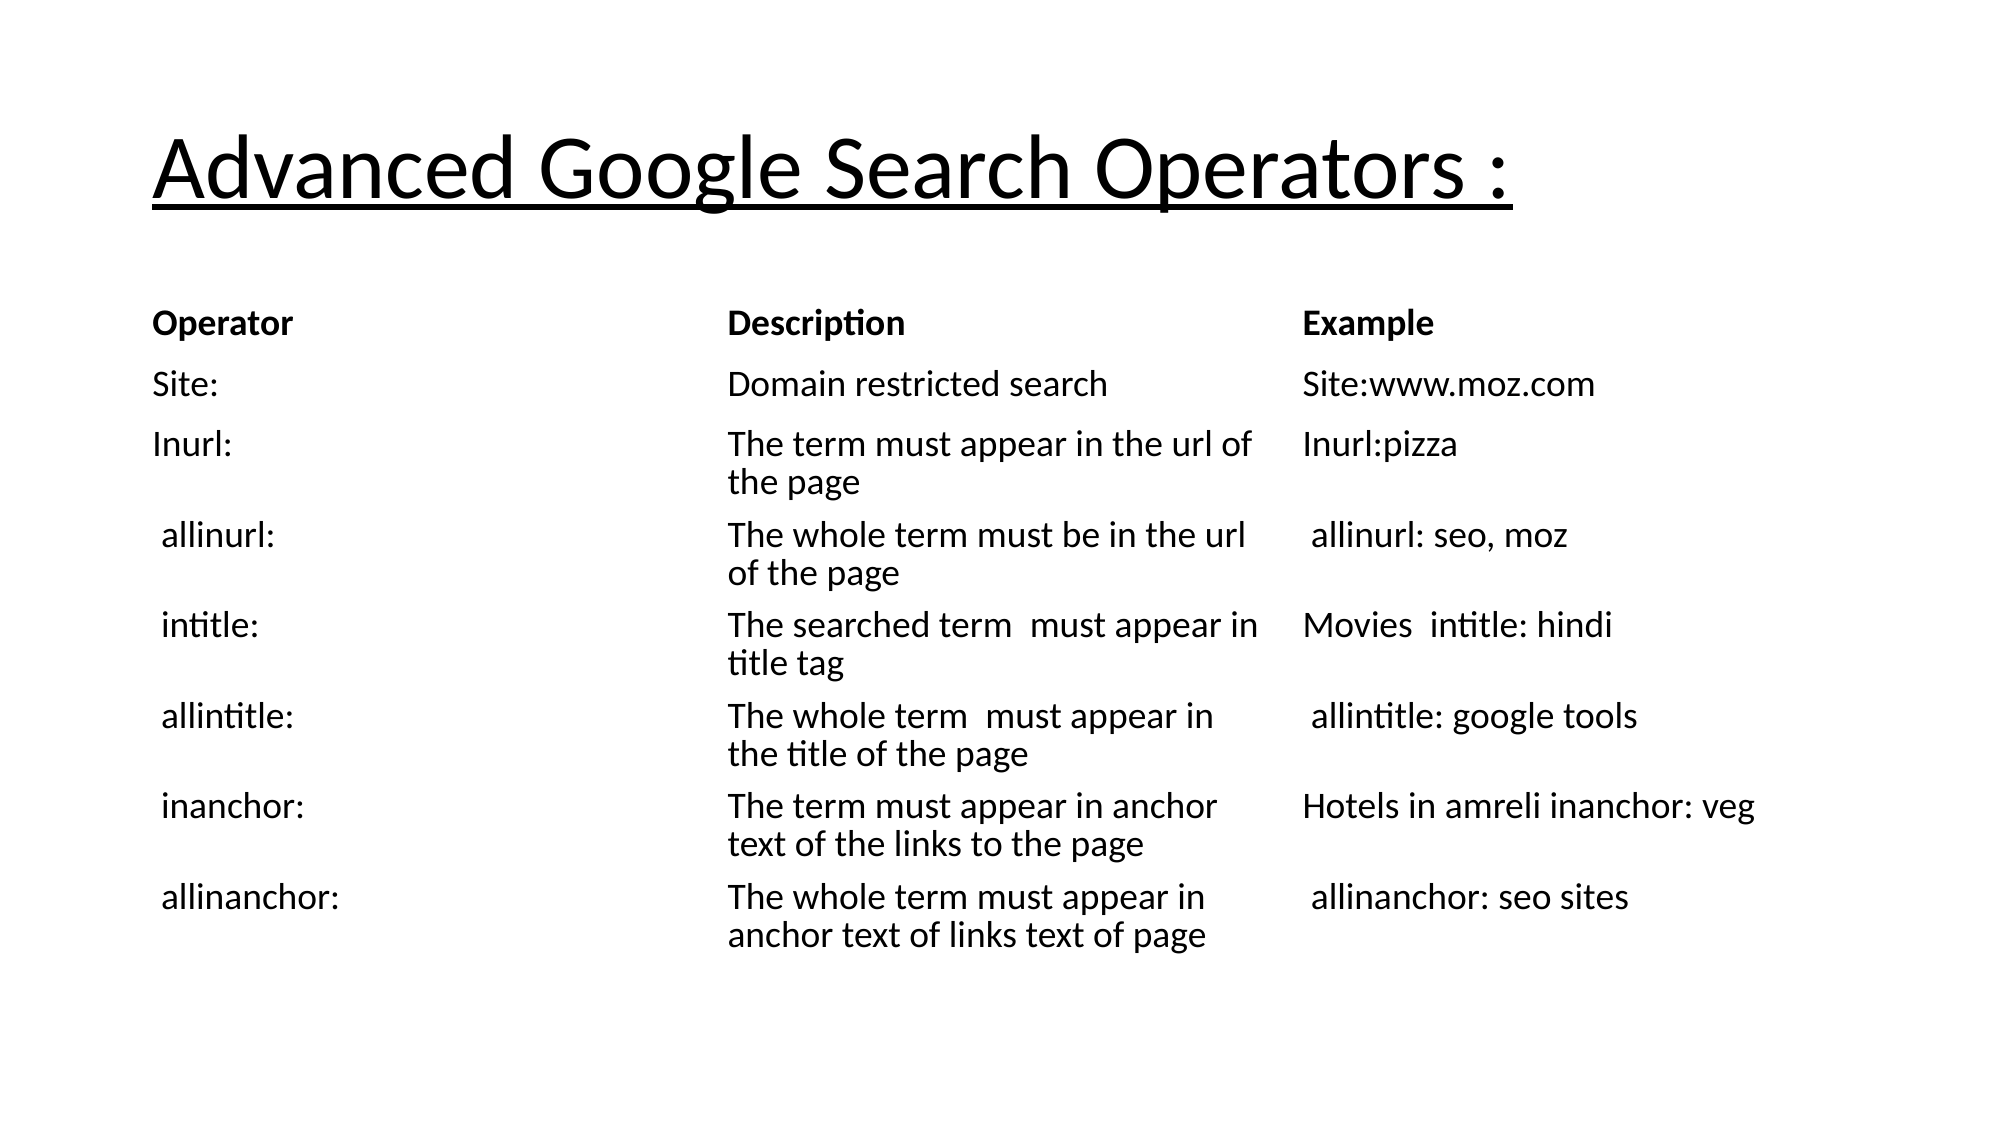

# Advanced Google Search Operators :
| Operator | Description | Example |
| --- | --- | --- |
| Site: | Domain restricted search | Site:www.moz.com |
| Inurl: | The term must appear in the url of the page | Inurl:pizza |
| allinurl: | The whole term must be in the url of the page | allinurl: seo, moz |
| intitle: | The searched term must appear in title tag | Movies intitle: hindi |
| allintitle: | The whole term must appear in the title of the page | allintitle: google tools |
| inanchor: | The term must appear in anchor text of the links to the page | Hotels in amreli inanchor: veg |
| allinanchor: | The whole term must appear in anchor text of links text of page | allinanchor: seo sites |